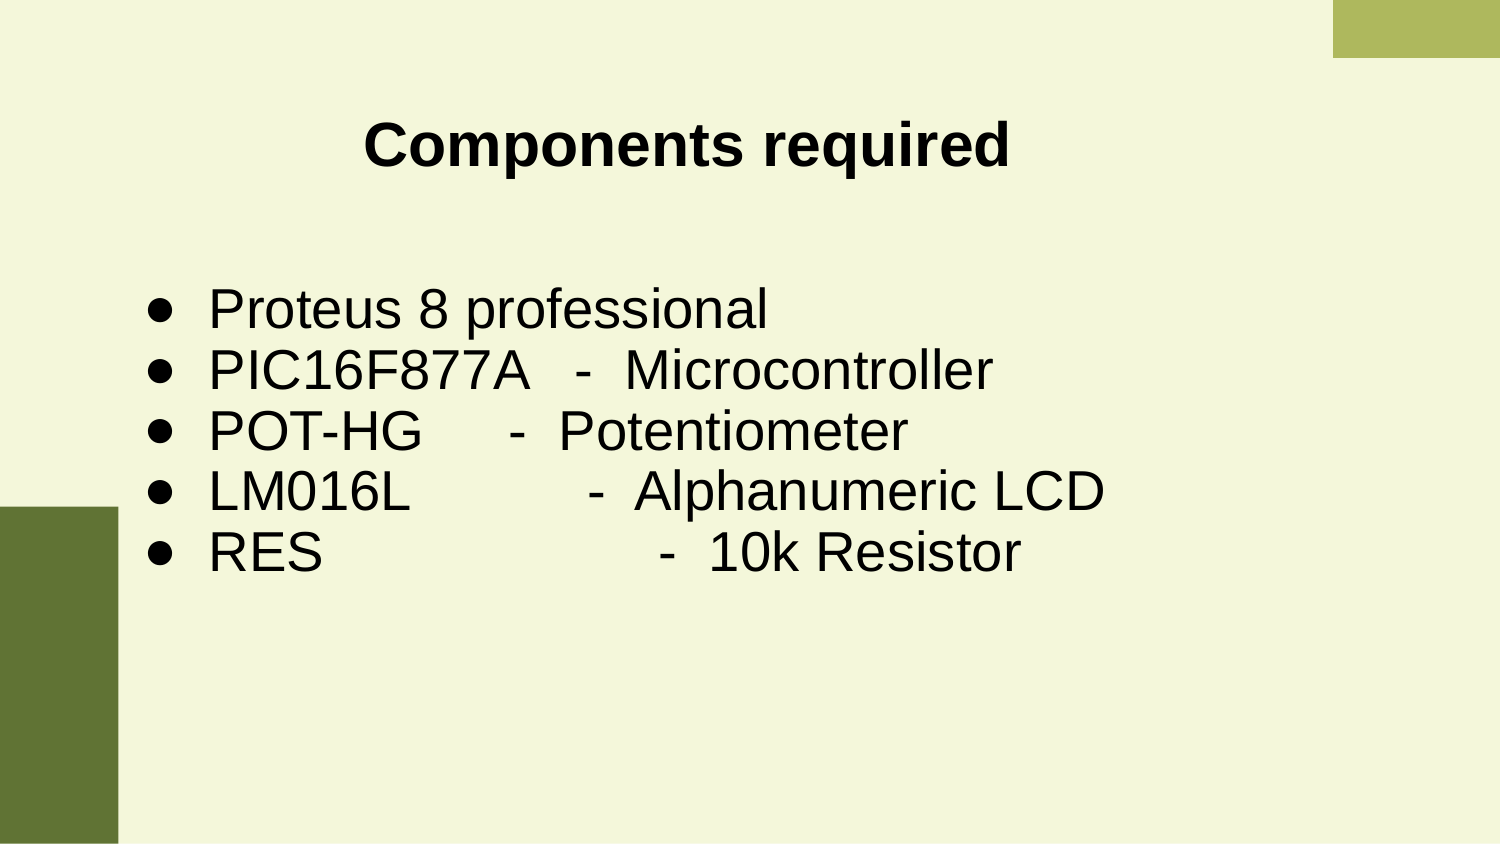

# Components required

Proteus 8 professional
PIC16F877A   -  Microcontroller
POT-HG     	-  Potentiometer
LM016L     	     -  Alphanumeric LCD
RES             	-  10k Resistor